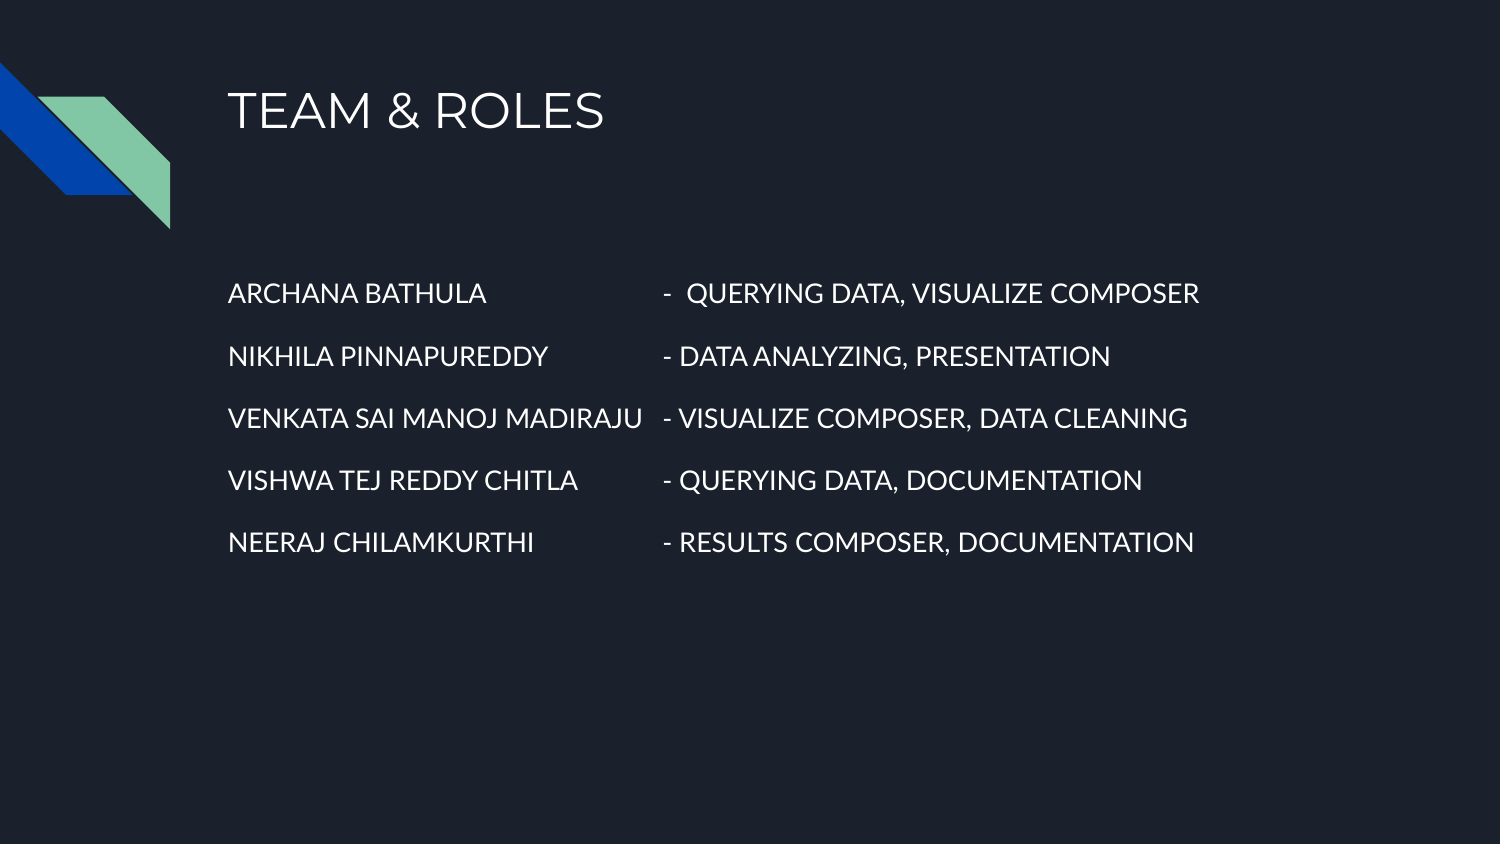

# TEAM & ROLES
ARCHANA BATHULA
NIKHILA PINNAPUREDDY
VENKATA SAI MANOJ MADIRAJU
VISHWA TEJ REDDY CHITLA
NEERAJ CHILAMKURTHI
-  QUERYING DATA, VISUALIZE COMPOSER
- DATA ANALYZING, PRESENTATION
- VISUALIZE COMPOSER, DATA CLEANING
- QUERYING DATA, DOCUMENTATION
- RESULTS COMPOSER, DOCUMENTATION